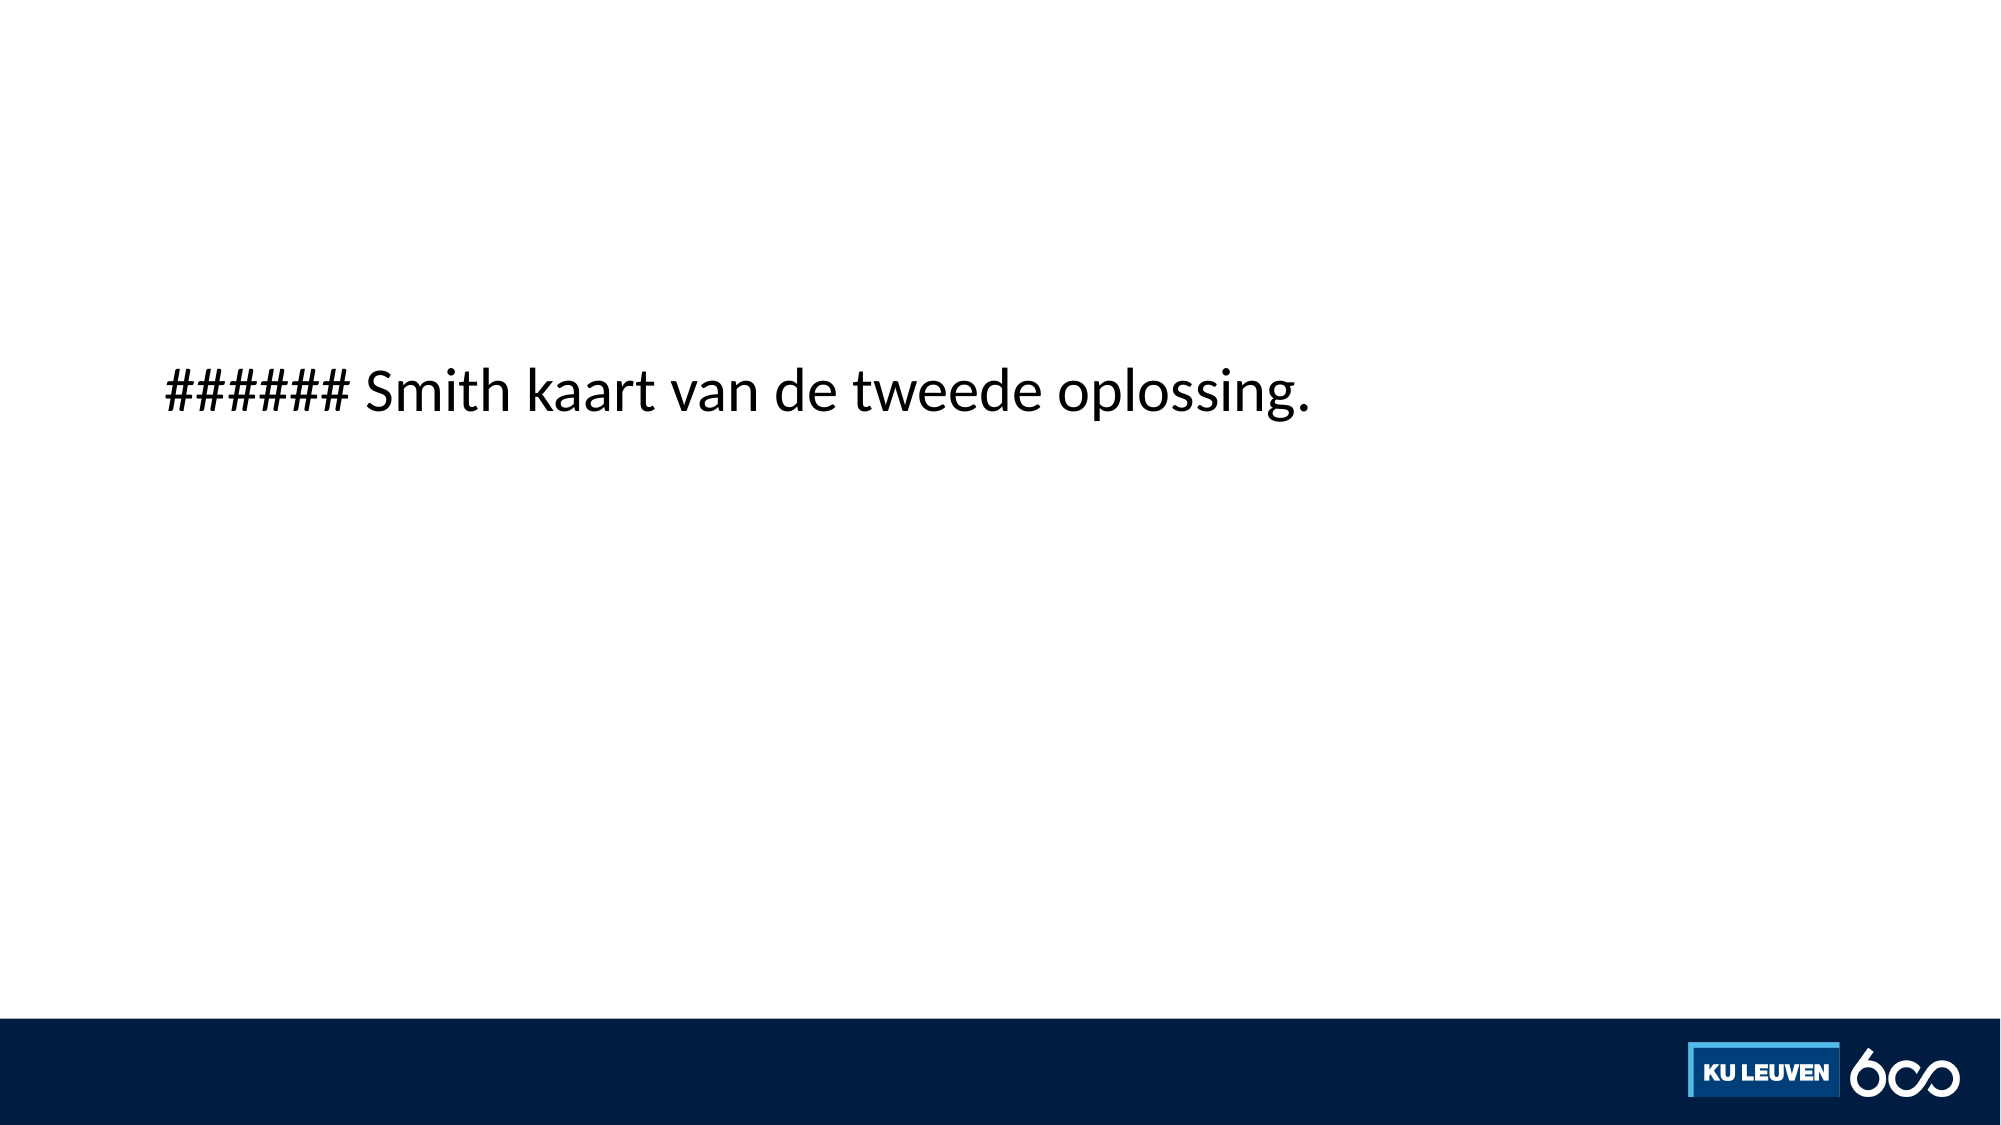

#
###### Smith kaart van de tweede oplossing.